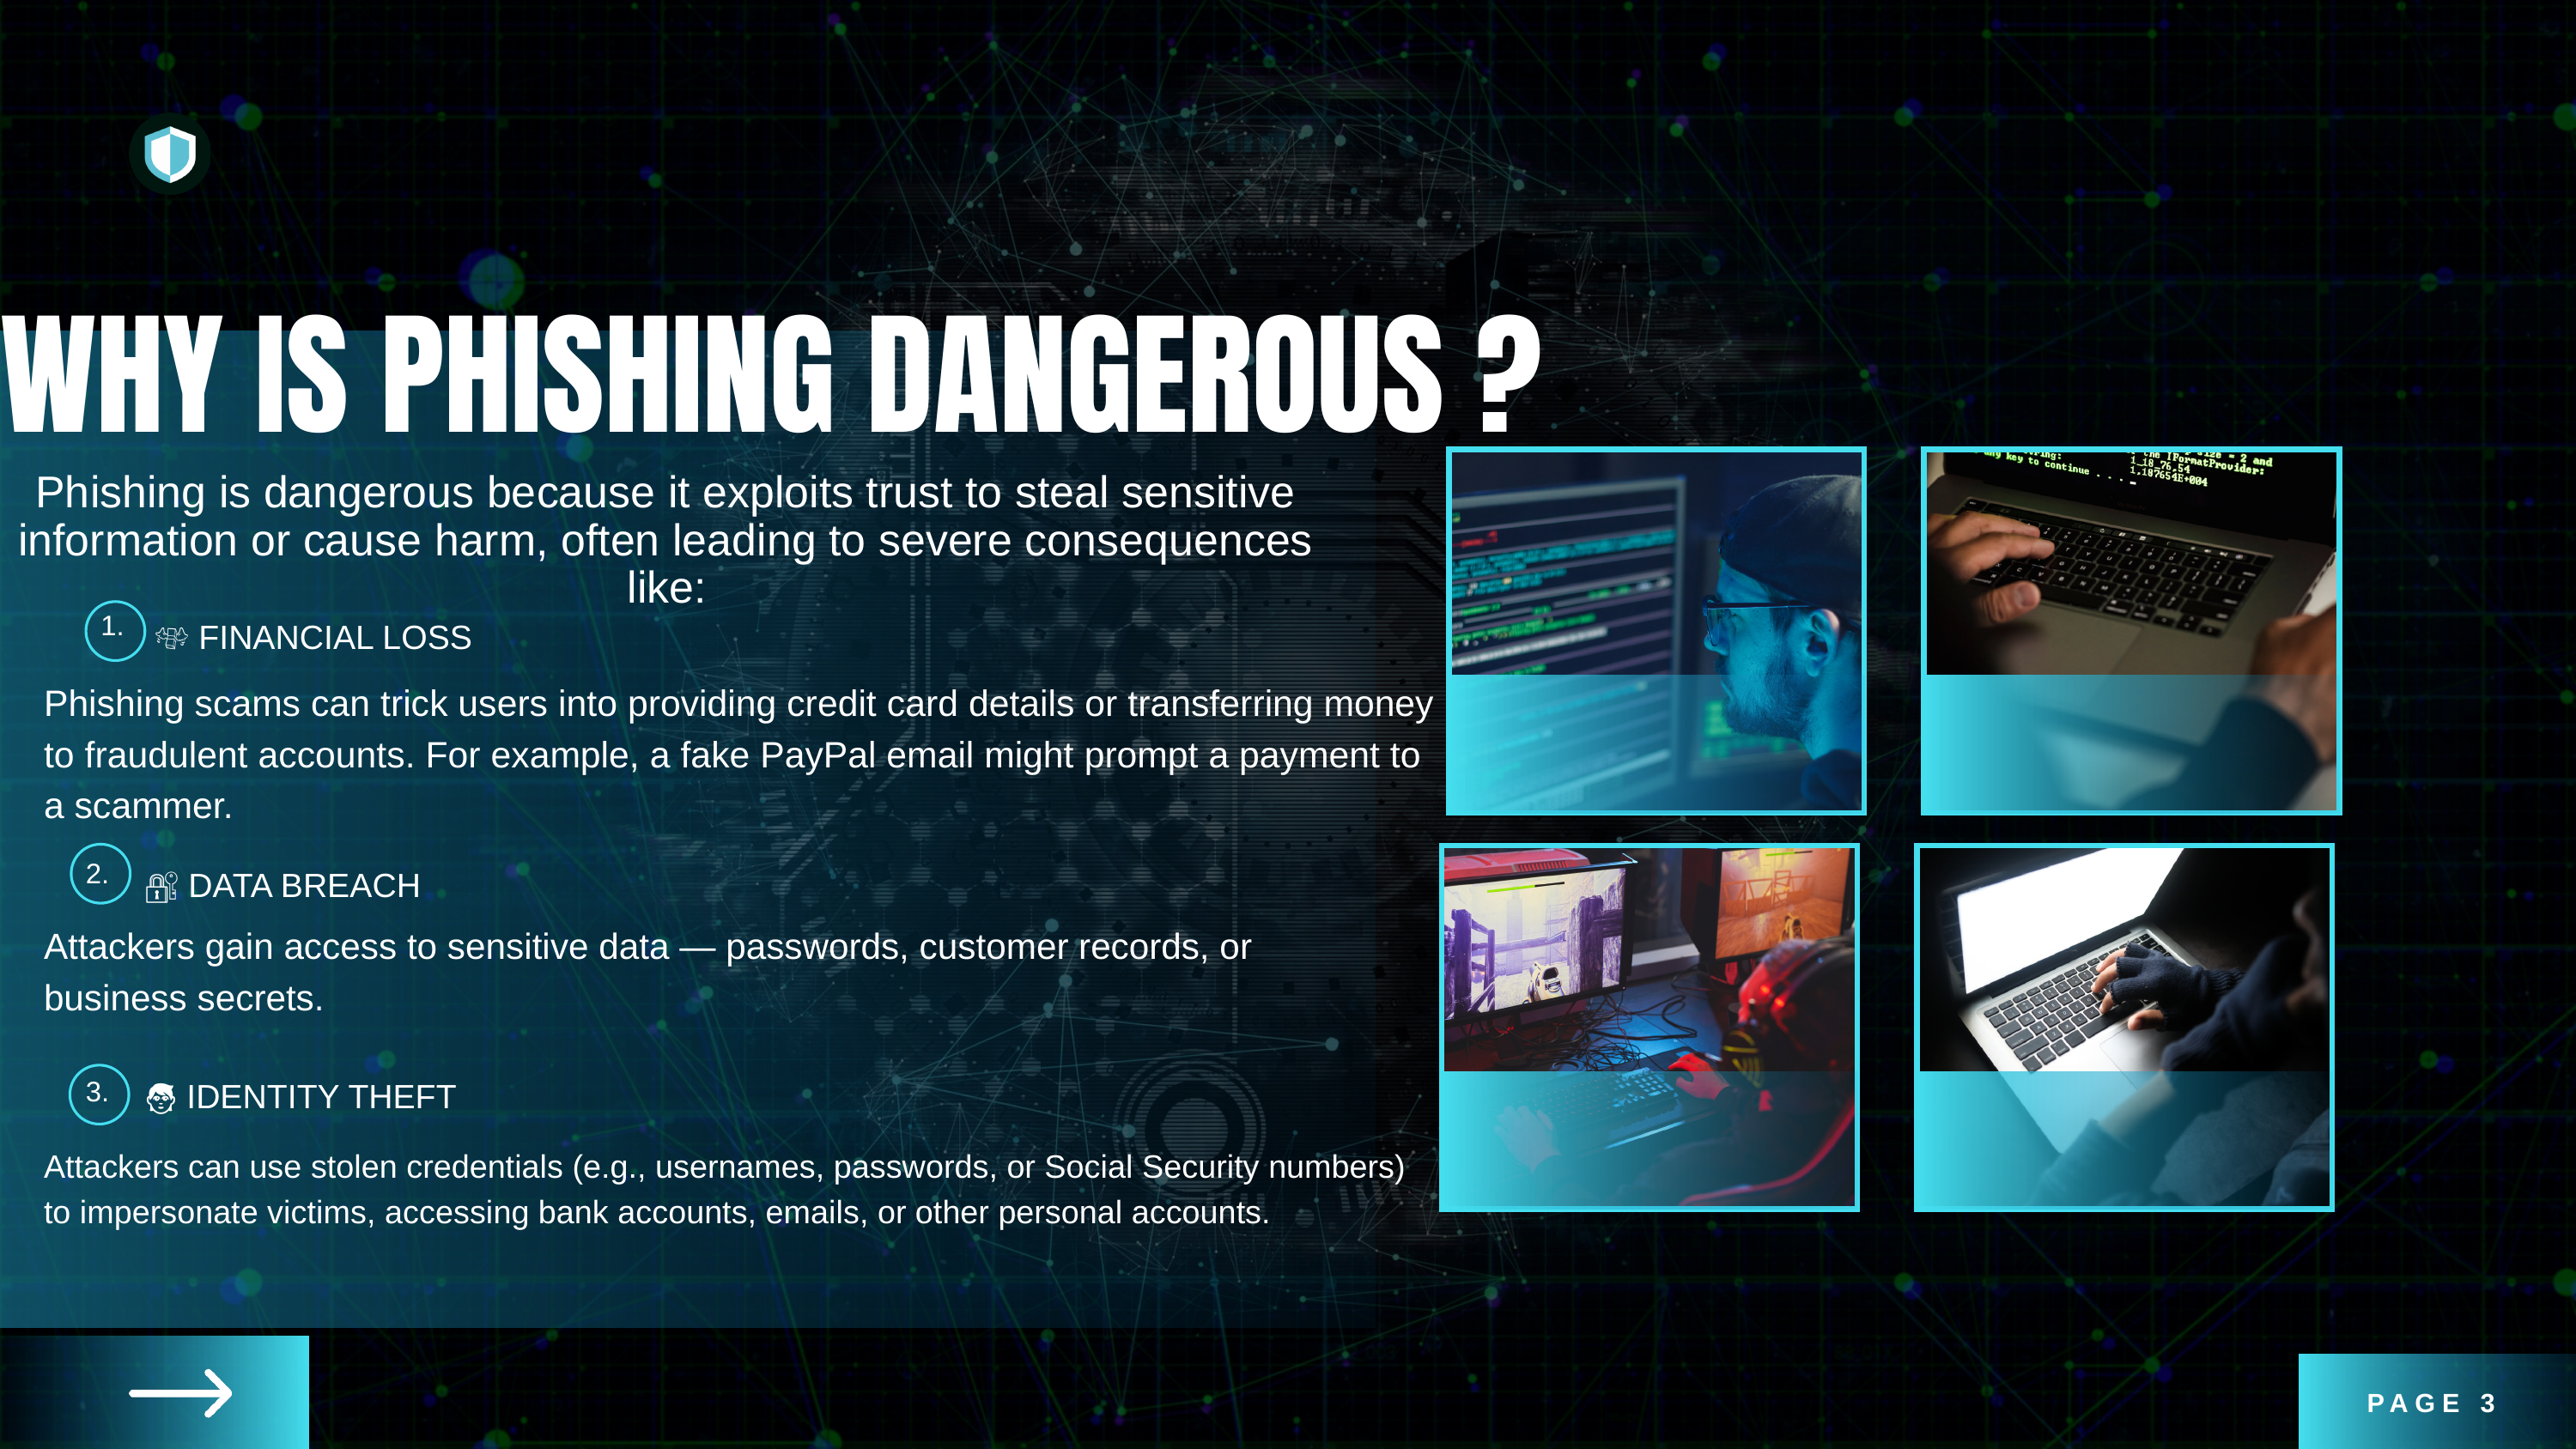

WHY IS PHISHING DANGEROUS ?

Phishing is dangerous because it exploits trust to steal sensitive information or cause harm, often leading to severe consequences like:

1.
💸 FINANCIAL LOSS
Phishing scams can trick users into providing credit card details or transferring money to fraudulent accounts. For example, a fake PayPal email might prompt a payment to a scammer.

2.
🔐 DATA BREACH
Attackers gain access to sensitive data — passwords, customer records, or business secrets.

3.
🧑 IDENTITY THEFT

Attackers can use stolen credentials (e.g., usernames, passwords, or Social Security numbers) to impersonate victims, accessing bank accounts, emails, or other personal accounts.

PAGE 3